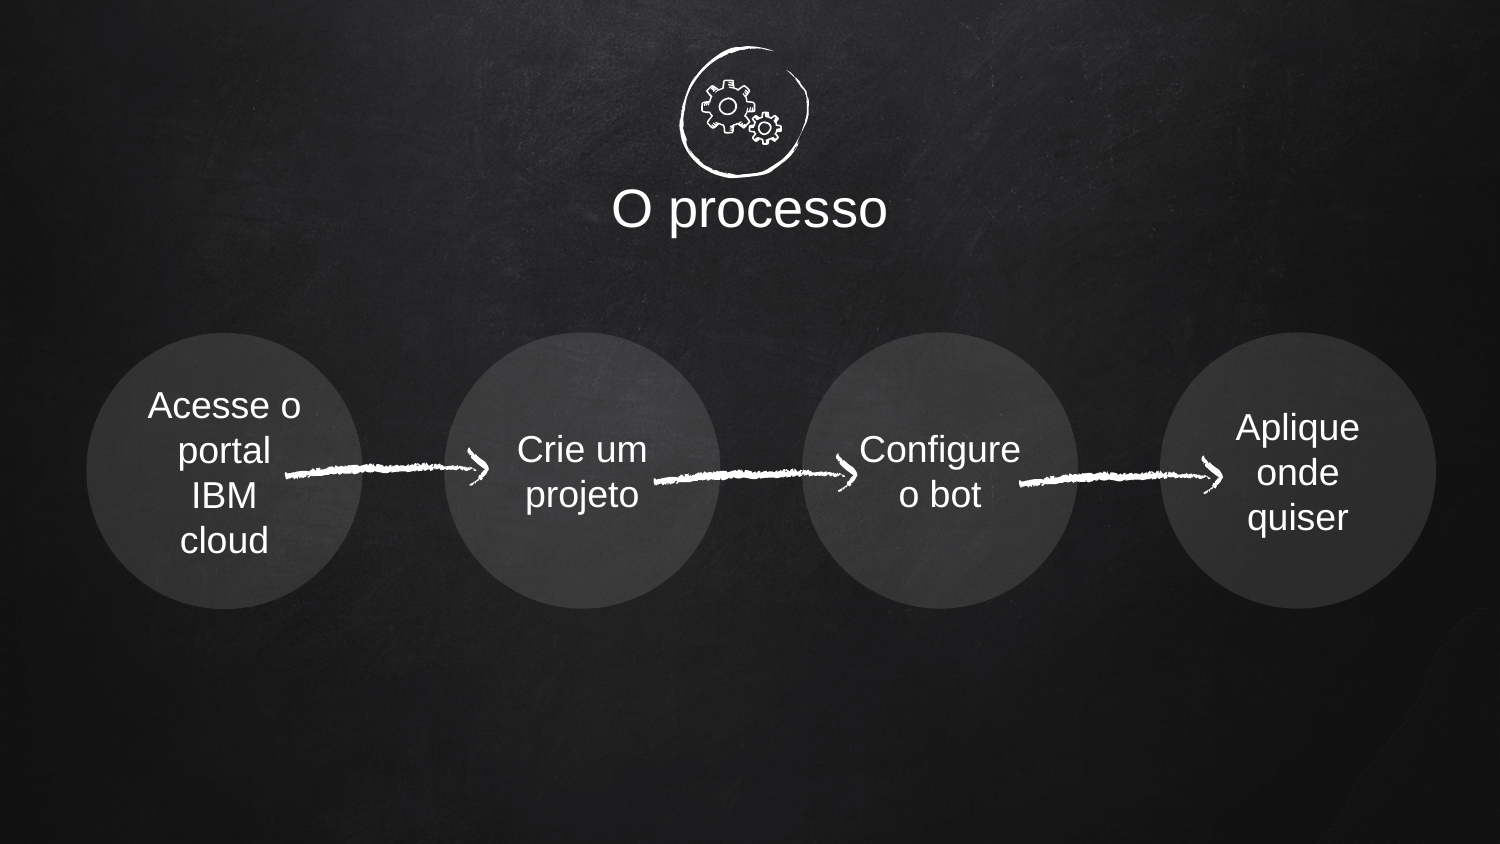

# O processo
Crie um projeto
Configure o bot
Aplique onde quiser
Acesse o portal IBM cloud